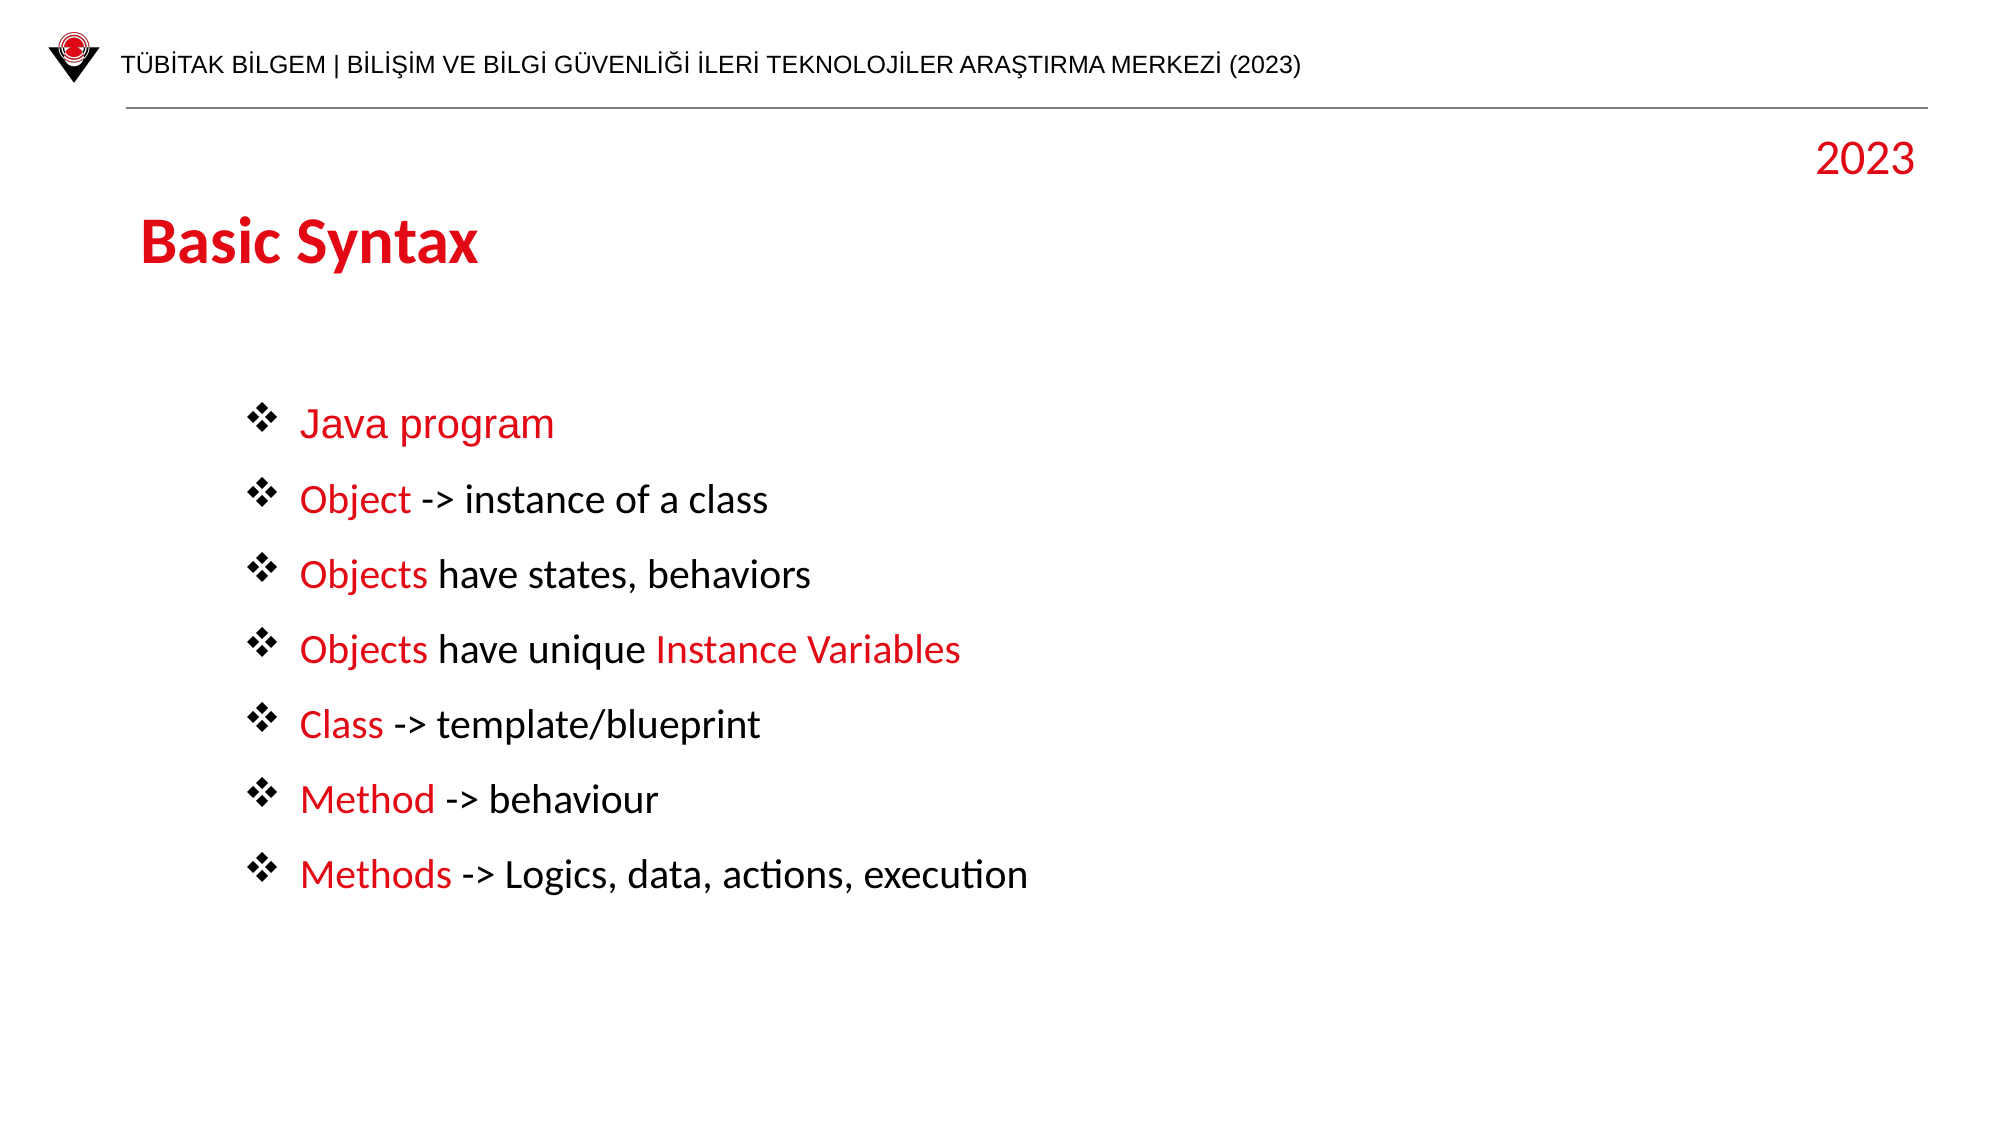

2023
Basic Syntax
Java program
Object -> instance of a class
Objects have states, behaviors
Objects have unique Instance Variables
Class -> template/blueprint
Method -> behaviour
Methods -> Logics, data, actions, execution